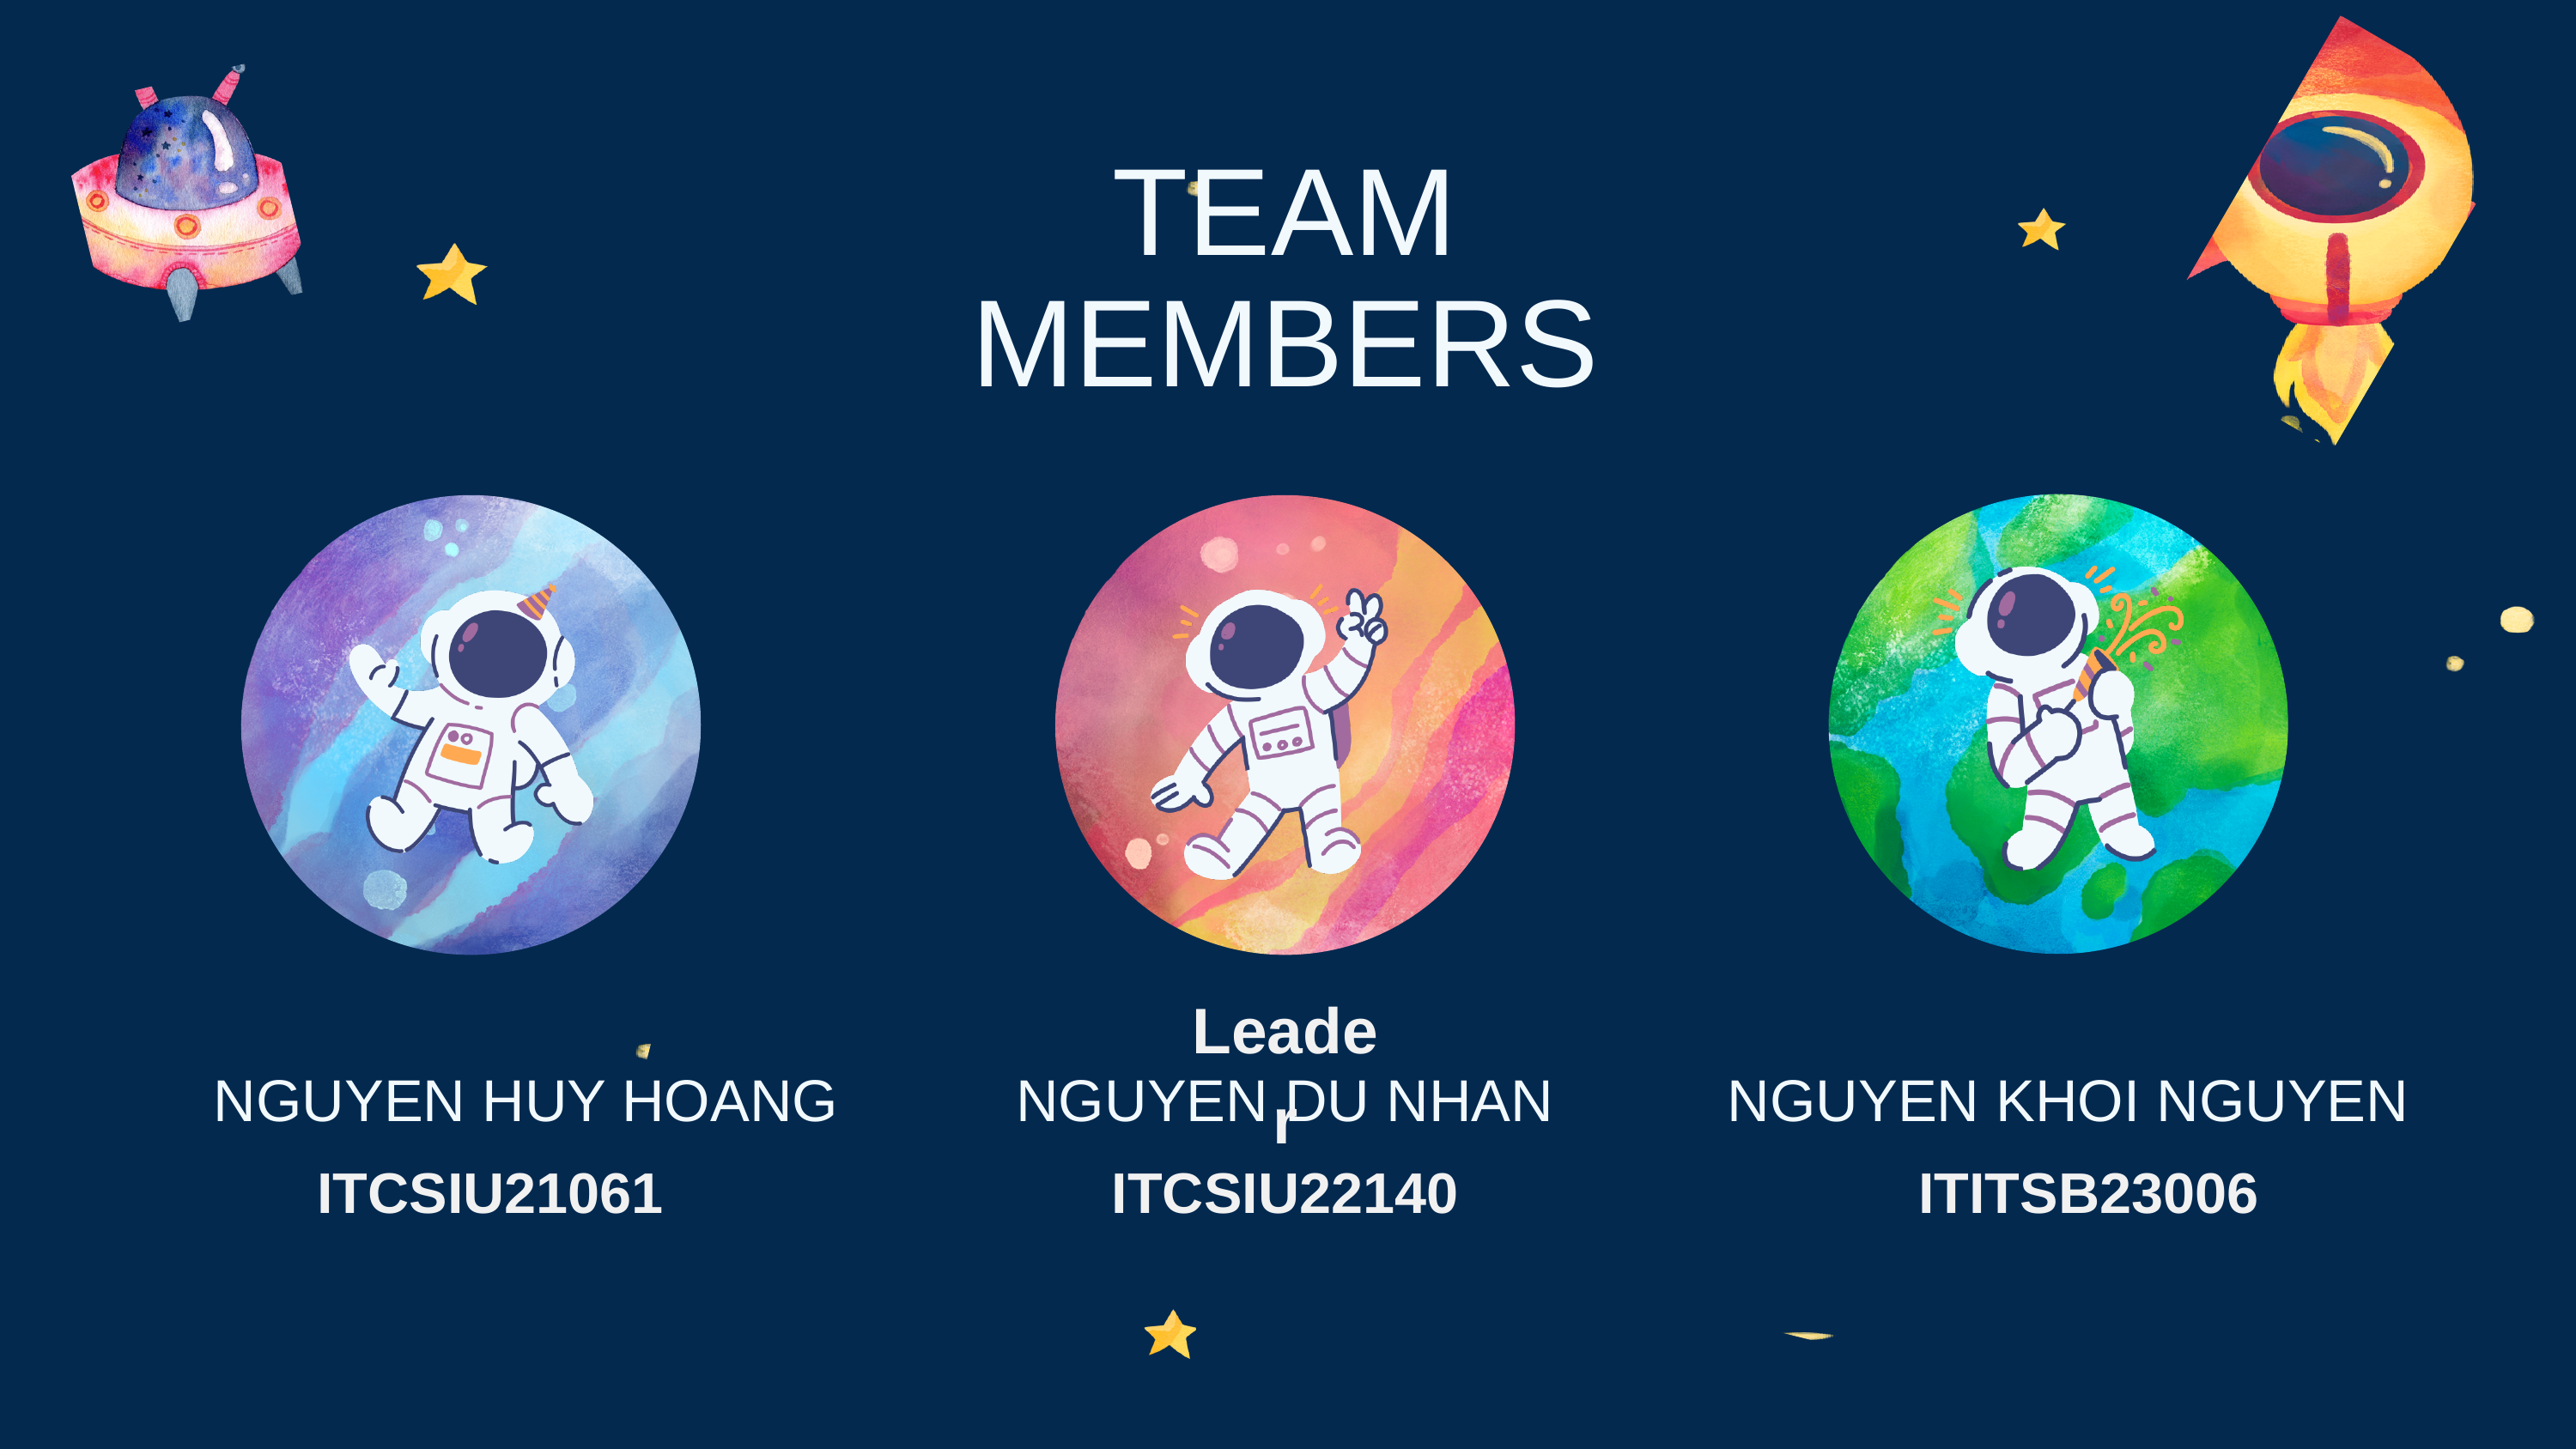

TEAM MEMBERS

Leader
NGUYEN HUY HOANG
NGUYEN DU NHAN
NGUYEN KHOI NGUYEN
ITCSIU21061
ITCSIU22140
ITITSB23006